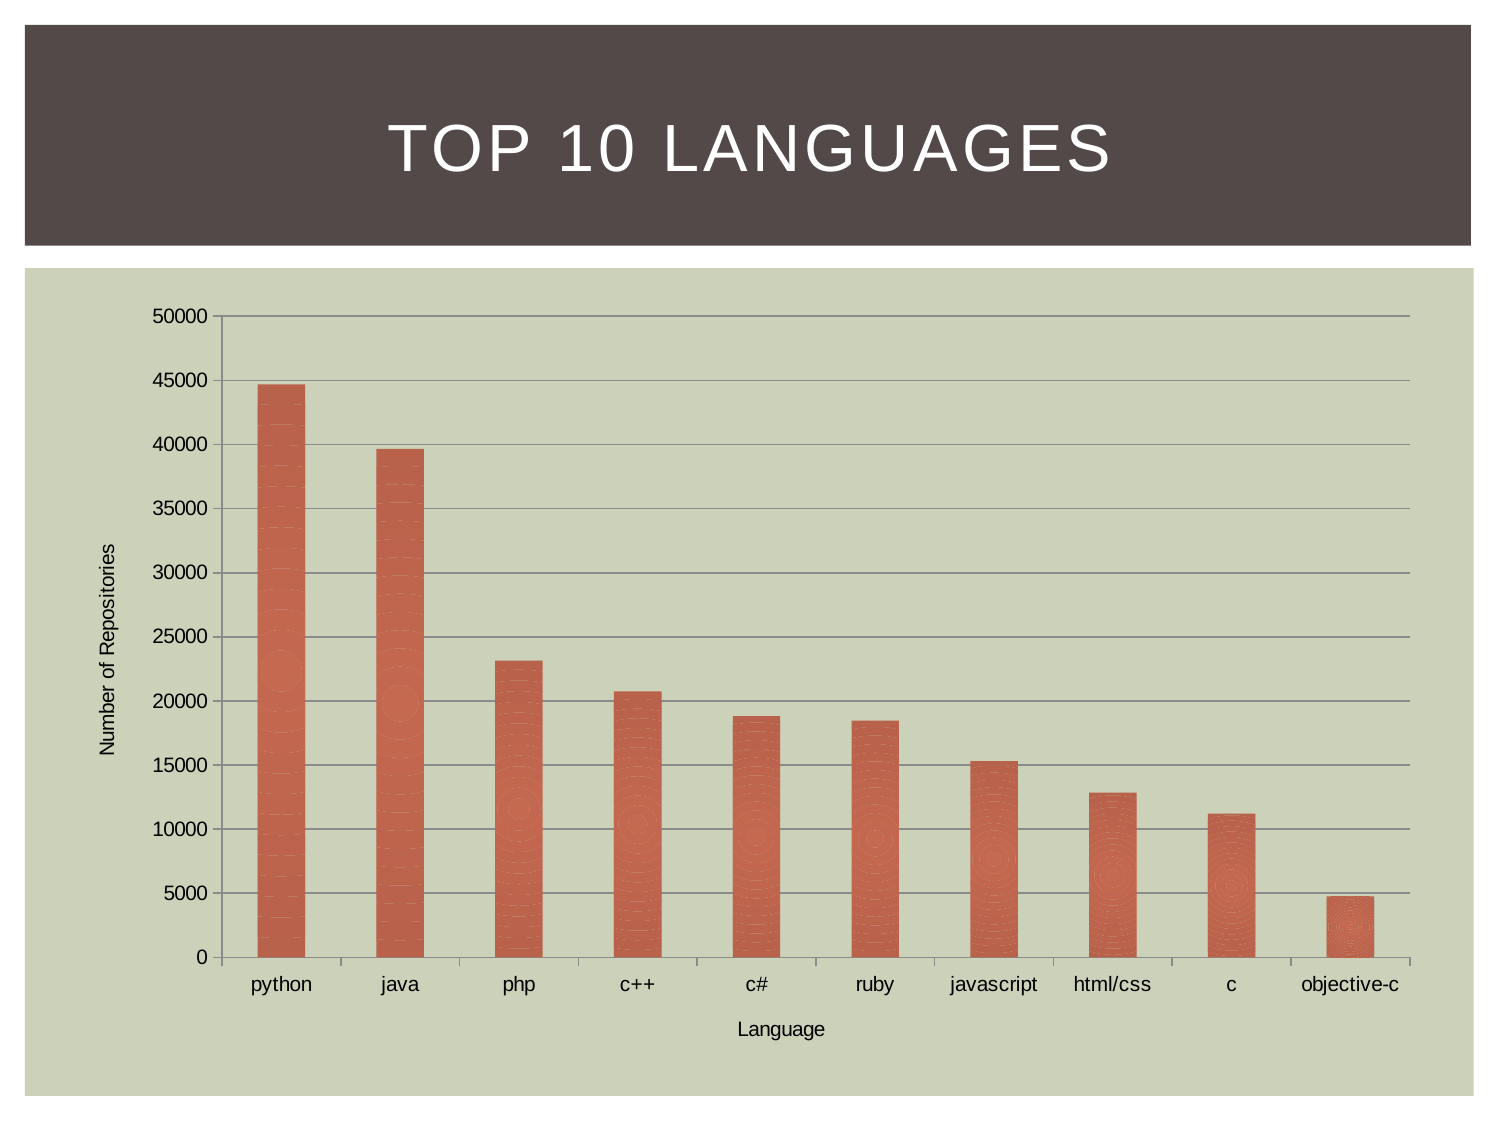

# Top 10 languages

### Chart

| Category |  |
|---|---|
| python | 44687.0 |
| java | 39662.0 |
| php | 23134.0 |
| c++ | 20746.0 |
| c# | 18820.0 |
| ruby | 18465.0 |
| javascript | 15312.0 |
| html/css | 12850.0 |
| c | 11204.0 |
| objective-c | 4750.0 |